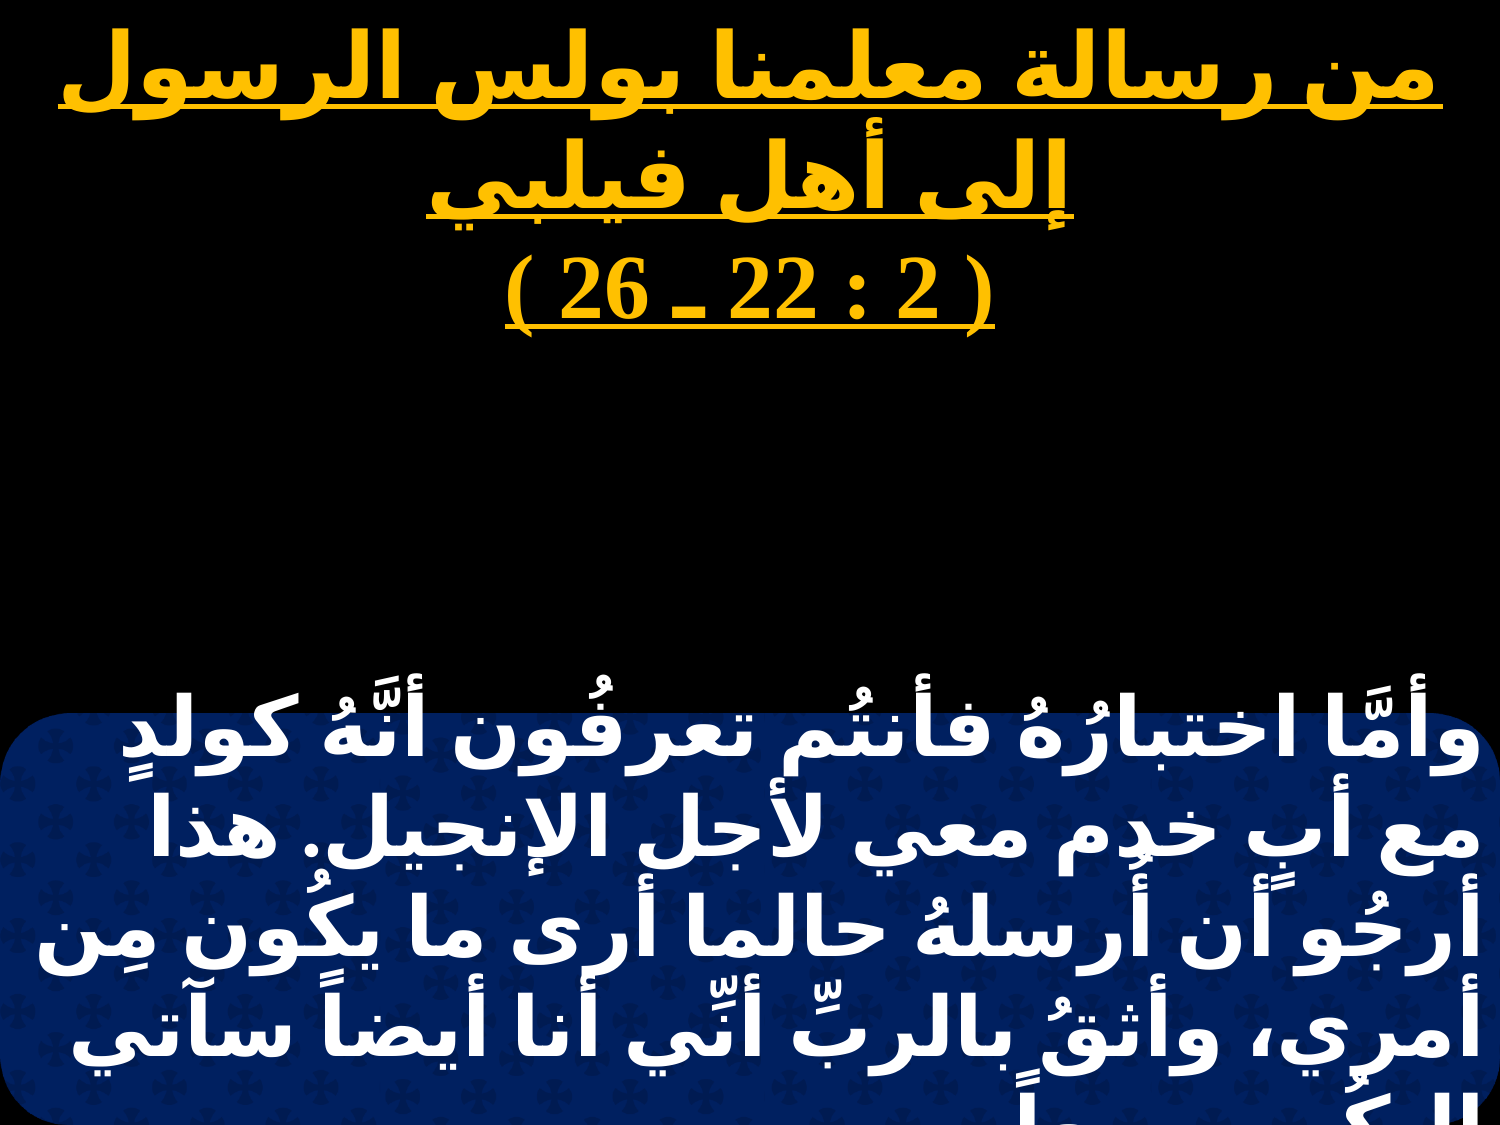

من رسالة معلمنا بولس الرسول إلى أهل فيلبي
( 2 : 22 ـ 26 )
# الثلاثاء 5
وأمَّا اختبارُهُ فأنتُم تعرفُون أنَّهُ كولدٍ مع أبٍ خدم معي لأجل الإنجيل. هذا أرجُو أن أُرسلهُ حالما أرى ما يكُون مِن أمري، وأثقُ بالربِّ أنِّي أنا أيضاً سآتي إليكُم سريعاً.